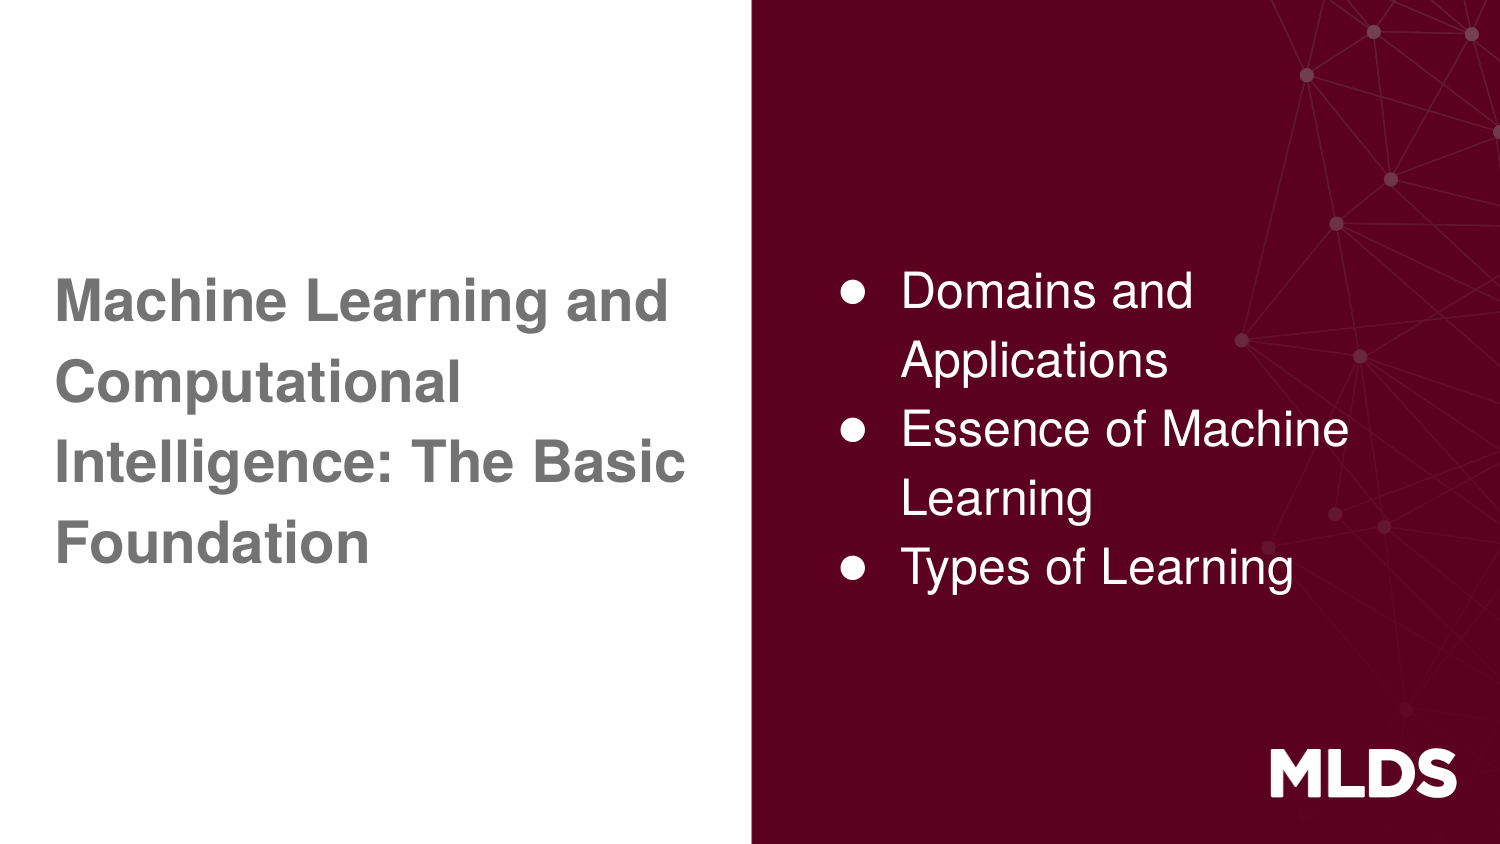

Domains and Applications
Essence of Machine Learning
Types of Learning
# Machine Learning and Computational Intelligence: The Basic Foundation